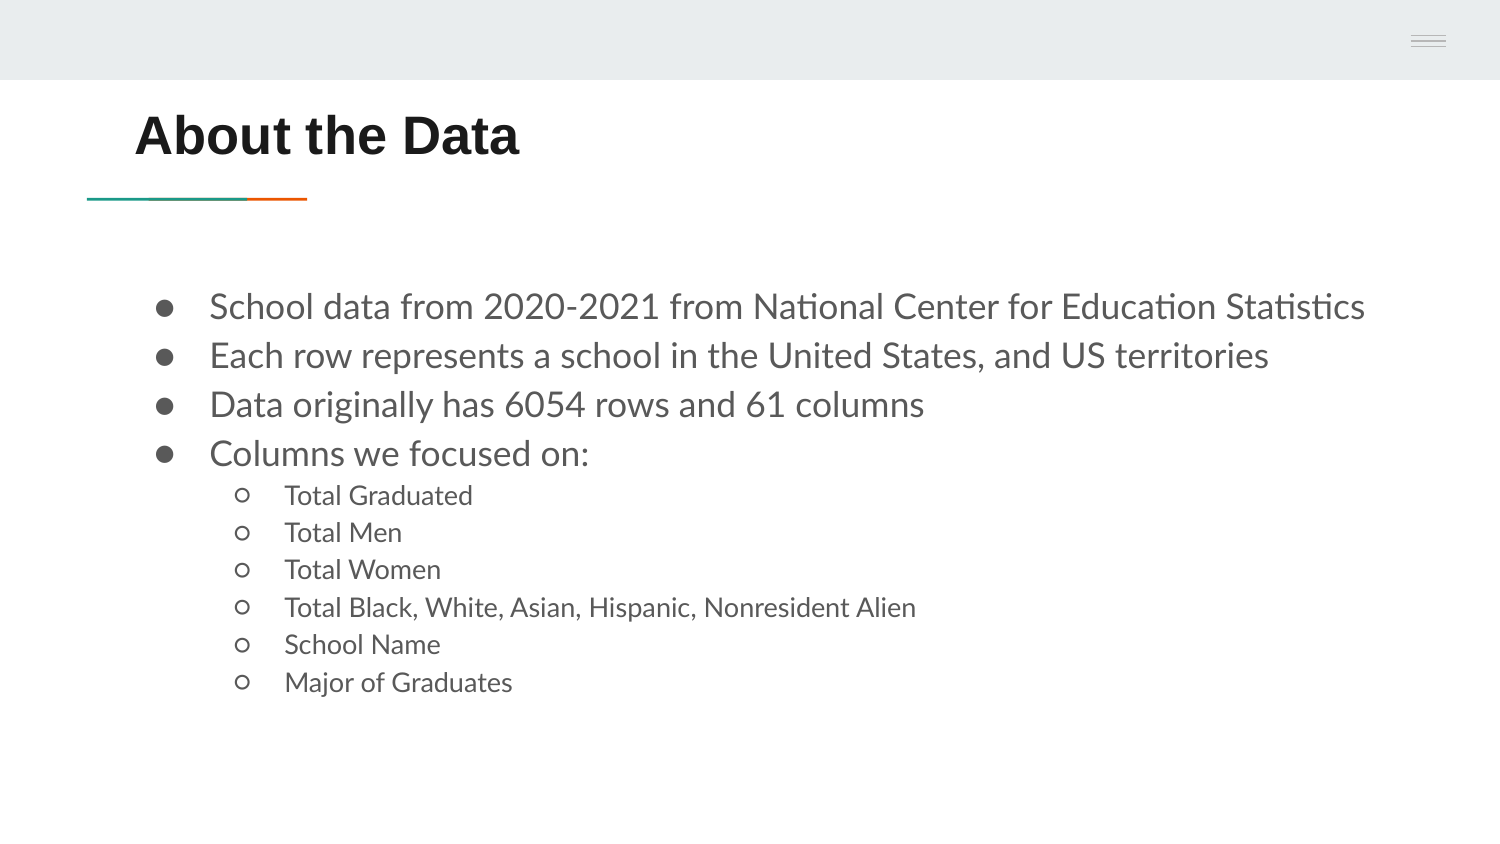

# About the Data
School data from 2020-2021 from National Center for Education Statistics
Each row represents a school in the United States, and US territories
Data originally has 6054 rows and 61 columns
Columns we focused on:
Total Graduated
Total Men
Total Women
Total Black, White, Asian, Hispanic, Nonresident Alien
School Name
Major of Graduates